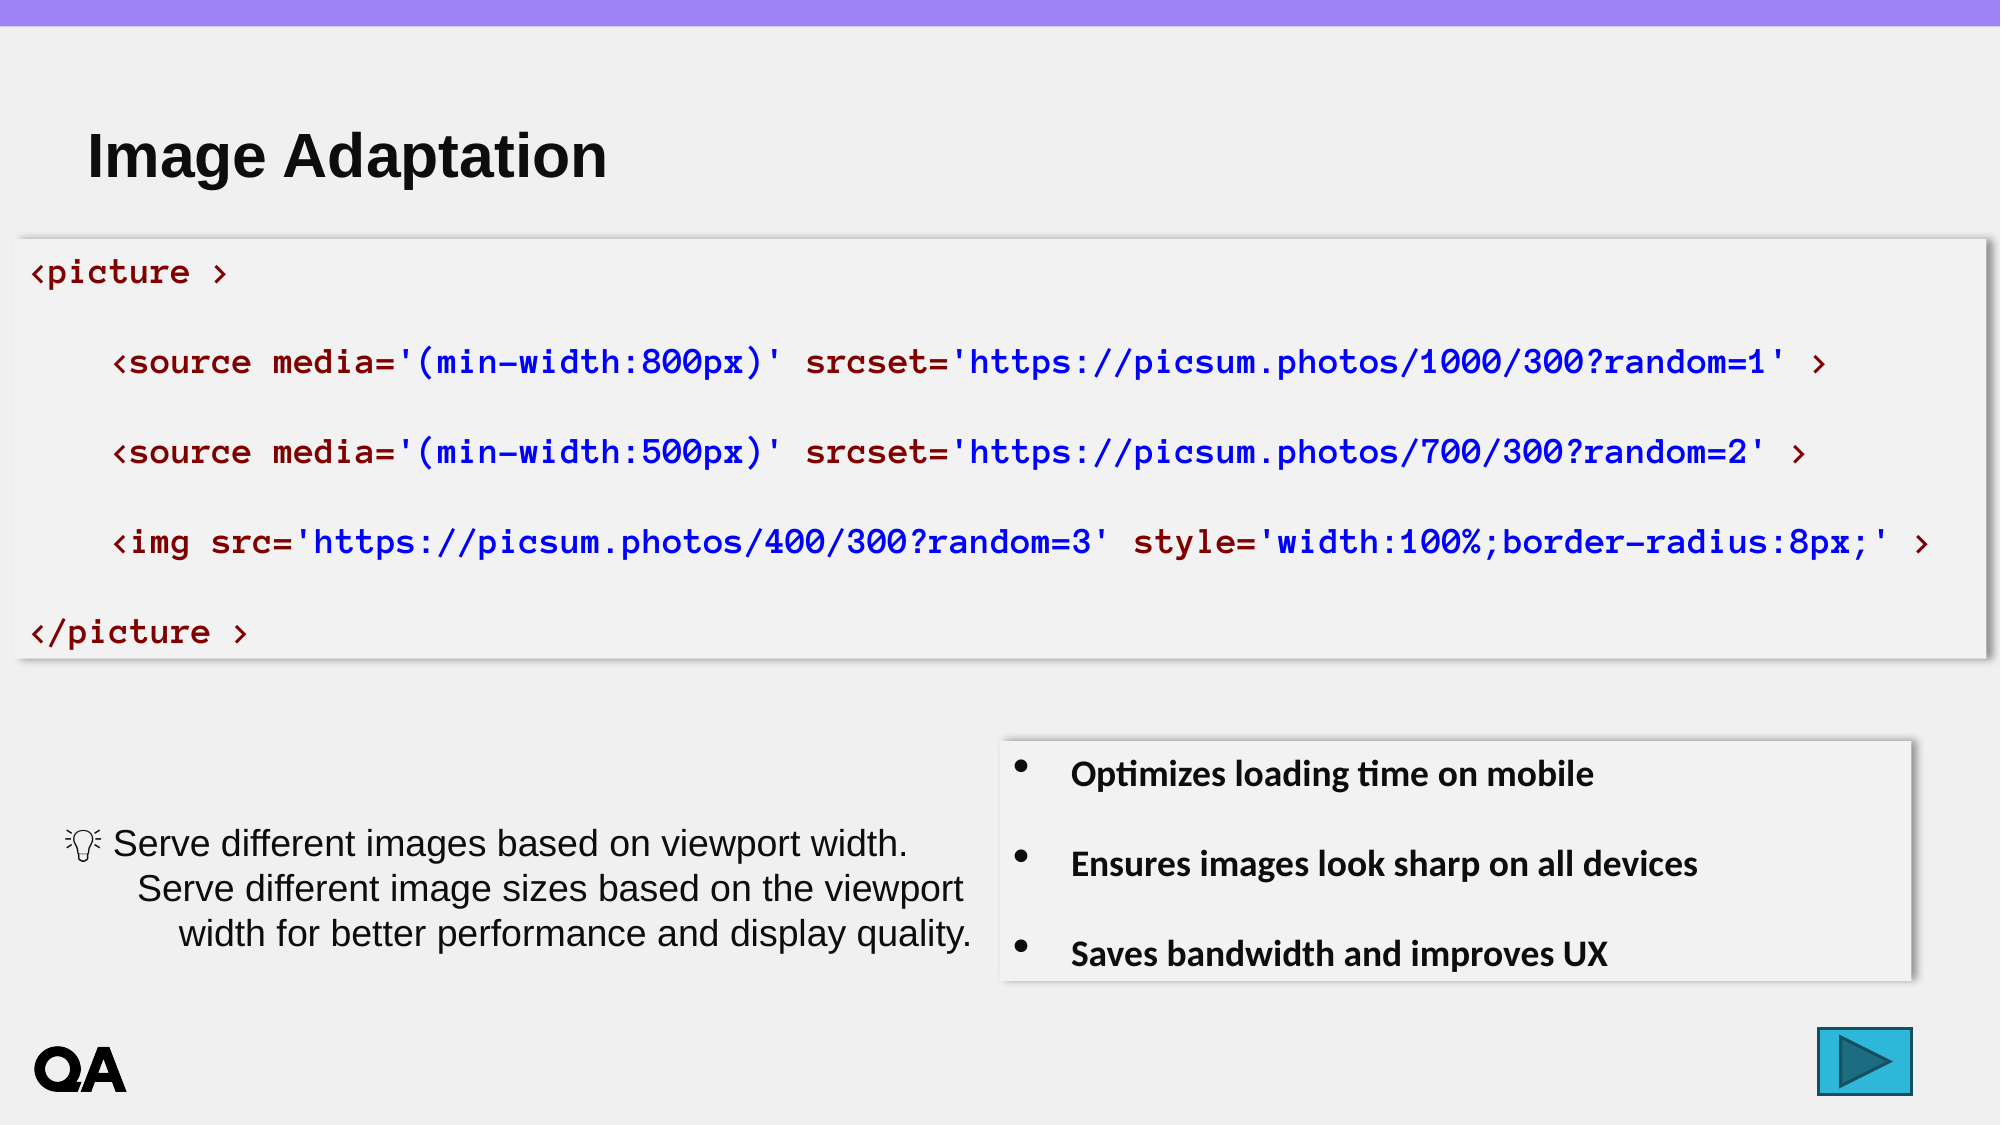

# Image Adaptation
<picture >
    <source media='(min-width:800px)' srcset='https://picsum.photos/1000/300?random=1' >
    <source media='(min-width:500px)' srcset='https://picsum.photos/700/300?random=2' >
    <img src='https://picsum.photos/400/300?random=3' style='width:100%;border-radius:8px;' >
</picture >

💡 Serve different images based on viewport width.
       Serve different image sizes based on the viewport
           width for better performance and display quality.

Optimizes loading time on mobile

Ensures images look sharp on all devices

Saves bandwidth and improves UX